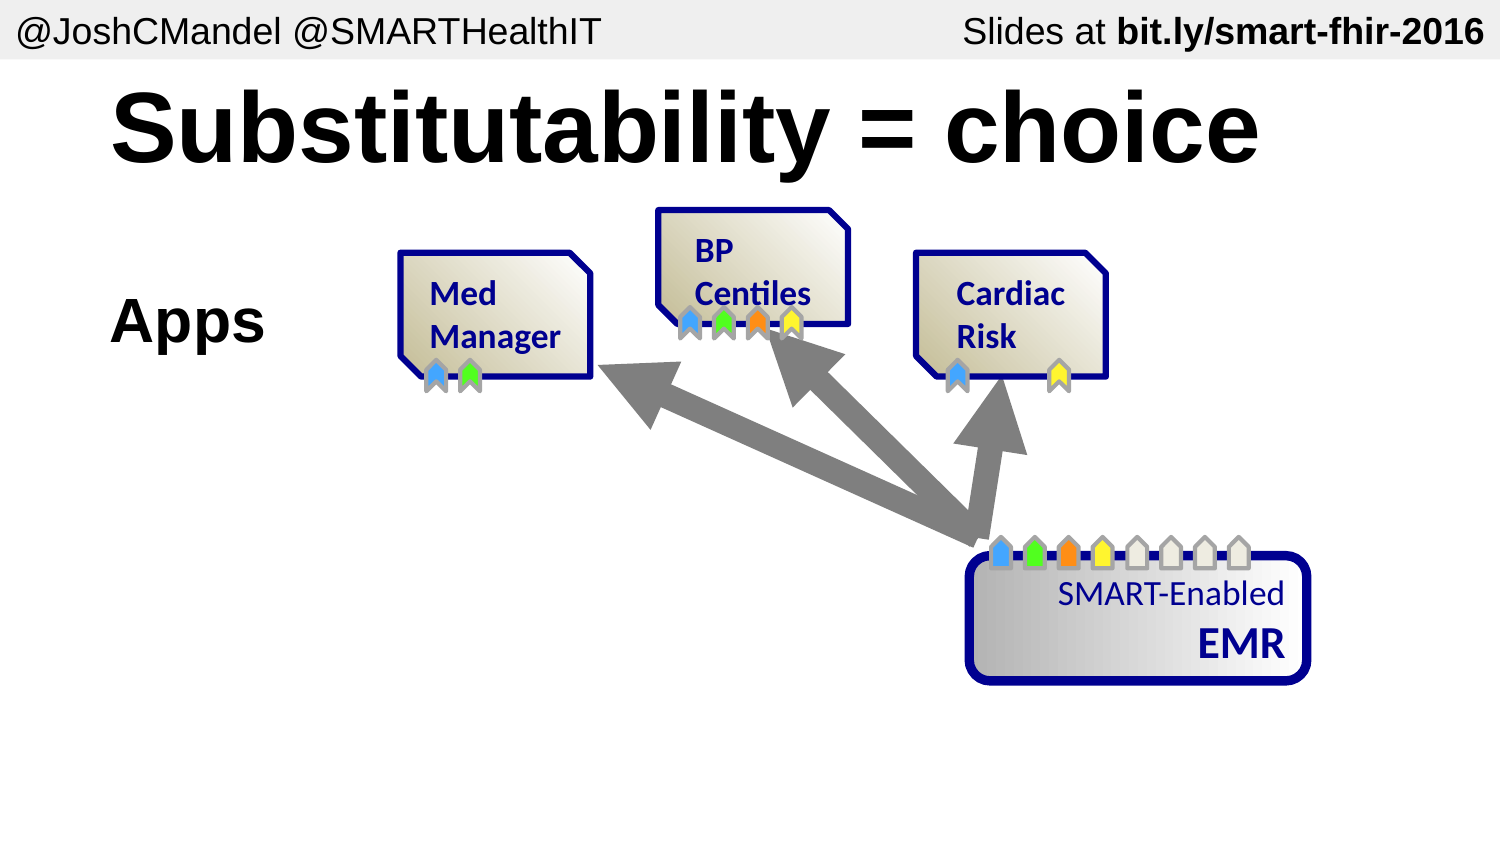

Slides at bit.ly/smart-fhir-2016
@JoshCMandel @SMARTHealthIT
Substitutability = choice
BP
Centiles

Med
Manager

Cardiac
Risk

Apps

SMART-Enabled
EMR